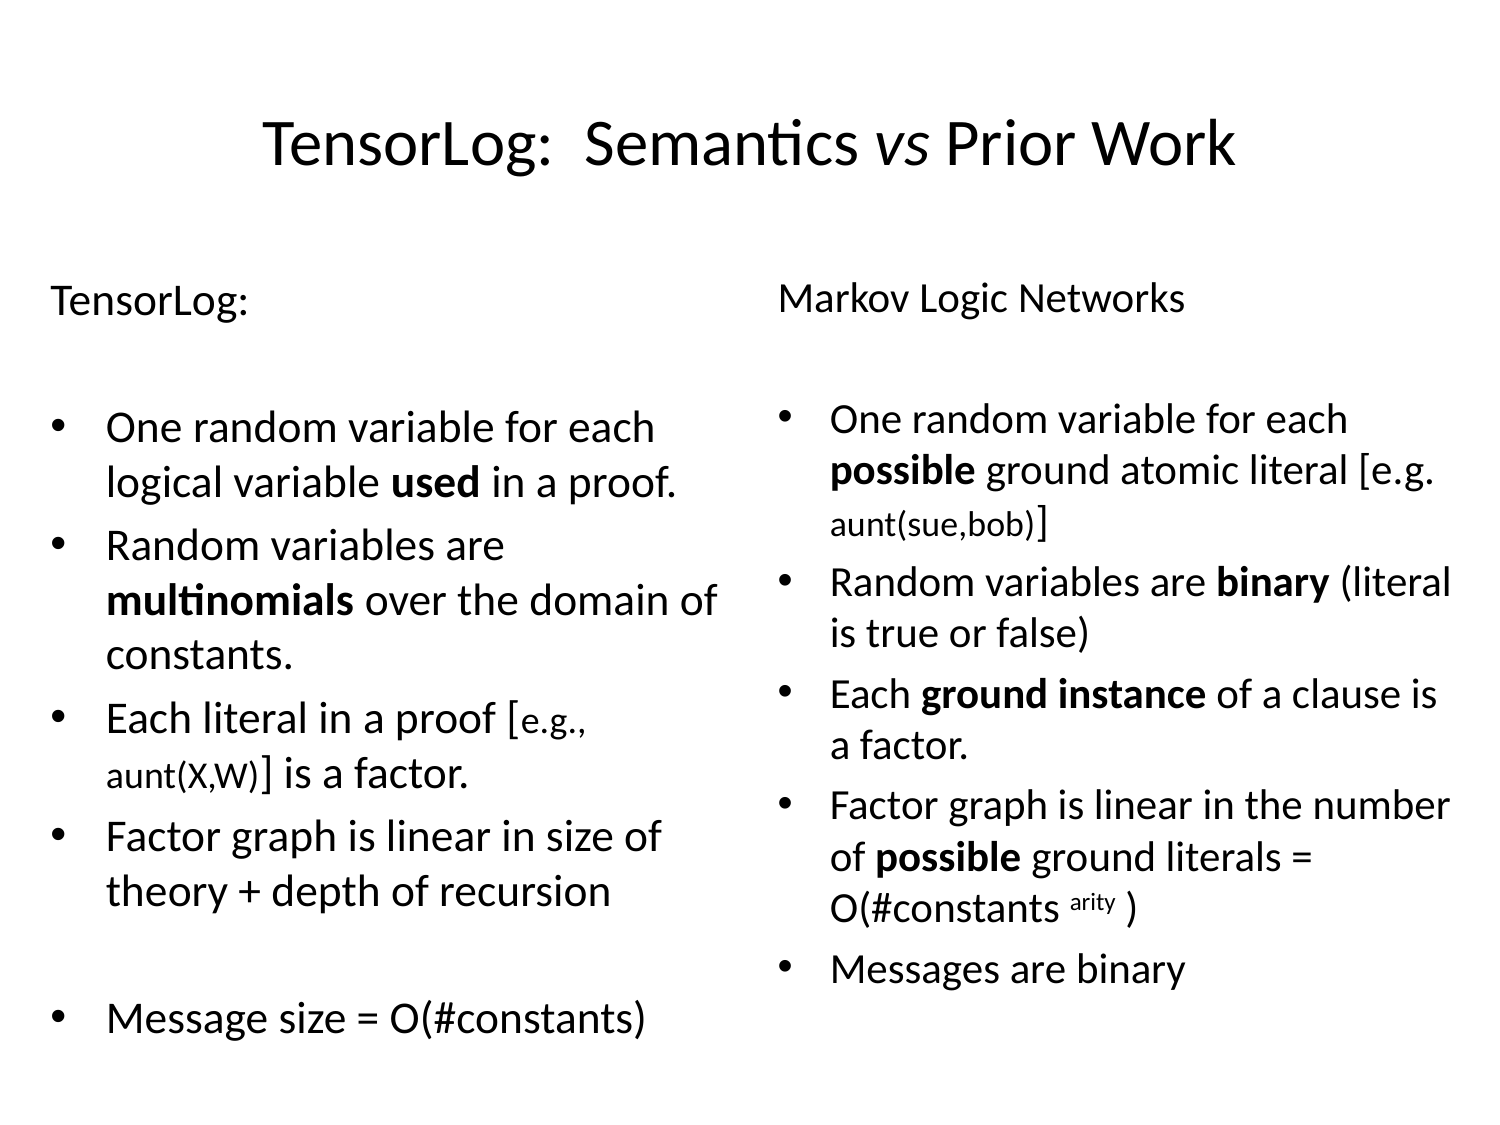

# TensorLog:  Semantics vs Prior Work
TensorLog:

One random variable for each logical variable used in a proof.
Random variables are multinomials over the domain of constants.
Each literal in a proof [e.g., aunt(X,W)] is a factor.
Factor graph is linear in size of theory + depth of recursion

Message size = O(#constants)
Markov Logic Networks

One random variable for each possible ground atomic literal [e.g. aunt(sue,bob)]
Random variables are binary (literal is true or false)
Each ground instance of a clause is a factor.
Factor graph is linear in the number of possible ground literals = O(#constants arity )
Messages are binary